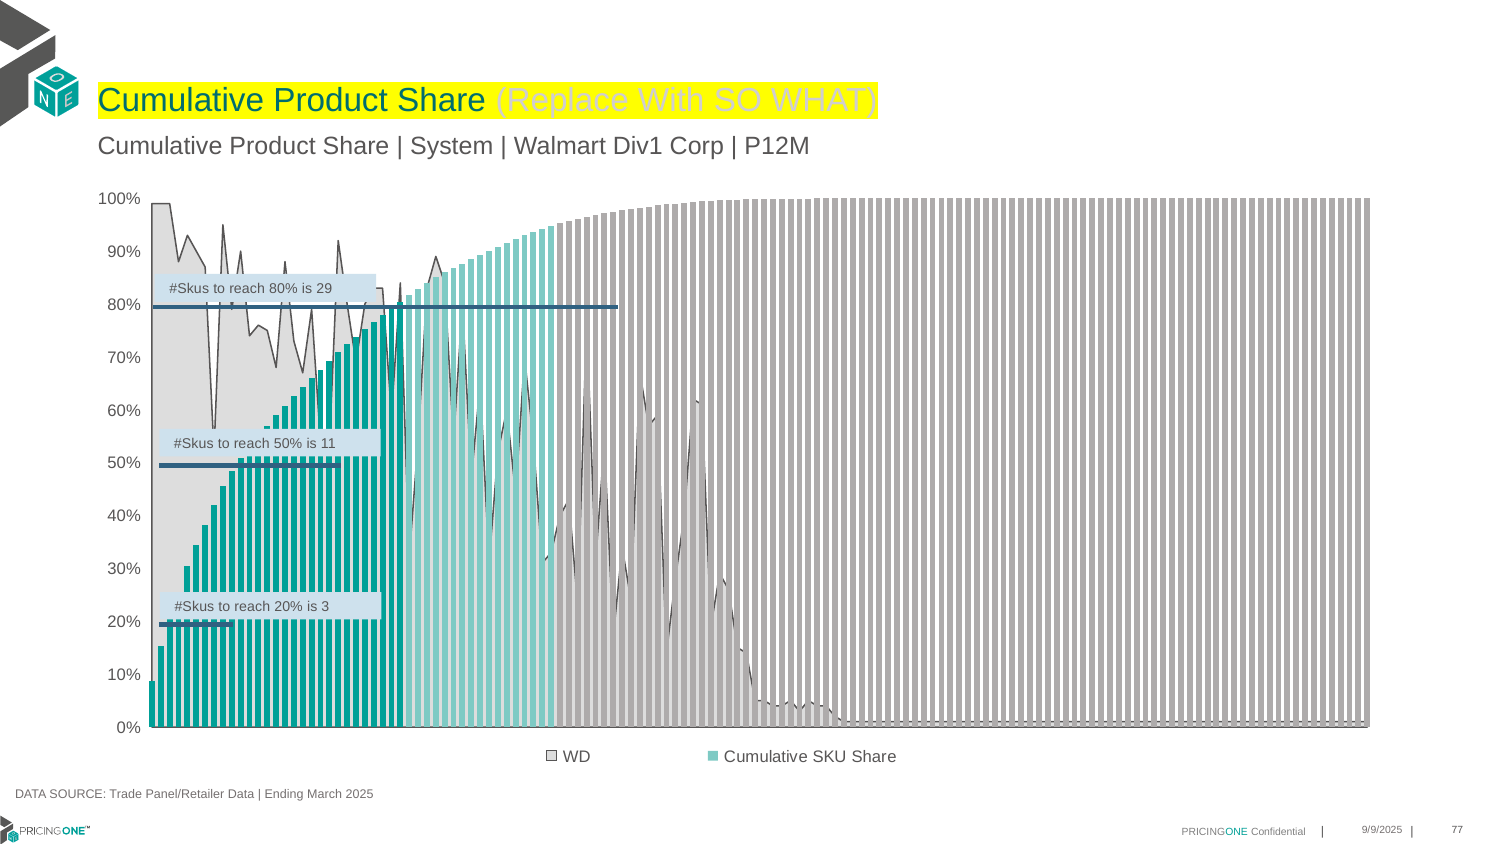

# Cumulative Product Share (Replace With SO WHAT)
Cumulative Product Share | System | Walmart Div1 Corp | P12M

### Chart

| Category | WD | Cumulative SKU Share |
|---|---|---|
| Gillette | 0.99 | 0.08646662988475308 |
| Harry's | 0.99 | 0.1526842021087224 |
| Gillette | 0.99 | 0.2057540141463296 |
| Gillette | 0.88 | 0.25606316648951677 |
| Gillette | 0.93 | 0.30479130921559483 |
| Harry's | 0.9 | 0.34455844378652534 |
| Gillette | 0.87 | 0.3822268336891258 |
| Gillette | 0.52 | 0.41957244799920634 |
| Gillette | 0.95 | 0.4564487623520626 |
| Gillette | 0.79 | 0.48444818525706074 |
| Gillette | 0.9 | 0.5080472353290546 |
| Harry's | 0.74 | 0.529231048104957 |
| Gillette | 0.76 | 0.5502023653861906 |
| Harry's | 0.75 | 0.5702443665367234 |
| Gillette | 0.68 | 0.5892591498370344 |
| Harry's | 0.88 | 0.6080411821144999 |
| Gillette | 0.73 | 0.6254545596061349 |
| Gillette | 0.67 | 0.6424564497938835 |
| Schick | 0.79 | 0.6593474034546272 |
| Gillette | 0.54 | 0.6761185119069918 |
| Gillette | 0.53 | 0.6928828216288342 |
| Bic | 0.92 | 0.708685931518216 |
| Bic | 0.8 | 0.7238746706073671 |
| Gillette | 0.69 | 0.7385471750547918 |
| Harry's | 0.8 | 0.752070365829374 |
| Schick | 0.83 | 0.7654384986602515 |
| Equate | 0.83 | 0.7787535545052584 |
| Bic | 0.59 | 0.7915781171089302 |
| Dollar Shav | 0.84 | 0.8042848037916848 |
| Gillette | 0.32 | 0.8167872941197872 |
| Gillette | 0.54 | 0.8289994083228932 |
| Dollar Shav | 0.83 | 0.8404142424308207 |
| Bic | 0.89 | 0.8504996668387603 |
| Comfort 3 | 0.84 | 0.8599258957128189 |
| Van Der Hag | 0.54 | 0.8683395826170244 |
| Van Der Hag | 0.8 | 0.876612559243317 |
| Dollar Shav | 0.47 | 0.884638812283346 |
| Comfort 3 | 0.65 | 0.8923576689281744 |
| Schick | 0.31 | 0.9000256054257807 |
| Gillette | 0.52 | 0.9076396209571758 |
| Gillette | 0.6 | 0.915142840624956 |
| Gillette | 0.44 | 0.9224525074679364 |
| Equate | 0.7 | 0.9296487527306865 |
| Equate | 0.54 | 0.9362943008211317 |
| Gillette | 0.31 | 0.9423026906421474 |
| Gillette | 0.33 | 0.9481631963523544 |
| Gillette | 0.4 | 0.9528612598066412 |
| Gillette | 0.43 | 0.9572086025415717 |
| Gillette | 0.23 | 0.9609305558440456 |
| Bic | 0.77 | 0.9645203793354038 |
| Harry's | 0.31 | 0.968096042712157 |
| Gillette | 0.54 | 0.9716216768098255 |
| Gillette | 0.17 | 0.9746137277809866 |
| Gillette | 0.34 | 0.9773084163454422 |
| Gillette | 0.24 | 0.9797818882850418 |
| Equate | 0.67 | 0.9821224802087782 |
| Harry's | 0.57 | 0.9843571057119604 |
| Gillette | 0.59 | 0.9865906059080217 |
| Harry's | 0.14 | 0.9884475970965387 |
| Gillette | 0.28 | 0.9901155835765363 |
| Gillette | 0.4 | 0.9917334938896525 |
| Dollar Shav | 0.62 | 0.9930033092000279 |
| Bic | 0.61 | 0.9940589410550531 |
| Gillette | 0.19 | 0.9950362234017835 |
| Gillette | 0.29 | 0.9959623980501051 |
| Gillette | 0.26 | 0.9968725839597502 |
| Gillette | 0.15 | 0.9975664764631933 |
| Gillette | 0.14 | 0.998118298942619 |
| Gillette | 0.05 | 0.9984505458700734 |
| Schick | 0.05 | 0.9986847973024136 |
| Schick | 0.04 | 0.9988901189641864 |
| Schick | 0.04 | 0.9990881261296733 |
| Gillette | 0.05 | 0.9992598761290052 |
| Bic | 0.03 | 0.9994307821479964 |
| Cremo | 0.05 | 0.9995415780116113 |
| Bic | 0.04 | 0.9996497481586106 |
| Cremo | 0.04 | 0.9997061072902506 |
| Bic | 0.02 | 0.9997594656029013 |
| Harry's | 0.01 | 0.9997839879205782 |
| Comfort 3 | 0.01 | 0.9998077131457112 |
| Schick | 0.01 | 0.9998286251030417 |
| Dollar Shav | 0.01 | 0.9998478959874876 |
| Gillette | 0.01 | 0.9998647287065048 |
| Bic | 0.01 | 0.9998802485672142 |
| Harry's | 0.01 | 0.9998947837841929 |
| Van Der Hag | 0.01 | 0.9999059899676055 |
| Schick | 0.01 | 0.9999159301805071 |
| Bic | 0.01 | 0.9999256359544251 |
| Schick | 0.01 | 0.9999338882066452 |
| Dollar Shav | 0.01 | 0.9999418122442884 |
| Gillette | 0.01 | 0.9999481889846403 |
| Gillette | 0.01 | 0.9999544250616021 |
| Dollar Shav | 0.01 | 0.9999595827192398 |
| Gillette | 0.01 | 0.9999626773138224 |
| Gillette | 0.01 | 0.9999653968060312 |
| Equate | 0.01 | 0.9999680225226467 |
| Dollar Shav | 0.01 | 0.9999705544636688 |
| Van Der Hag | 0.01 | 0.9999728519657074 |
| Gillette | 0.01 | 0.9999749150287625 |
| Cremo | 0.01 | 0.9999768843162241 |
| Gillette | 0.01 | 0.9999785253891088 |
| Schick | 0.01 | 0.9999800726864001 |
| Comfort 3 | 0.01 | 0.9999814793203012 |
| Harry's | 0.01 | 0.9999826984030156 |
| Equate | 0.01 | 0.9999838705979333 |
| Gillette | 0.01 | 0.9999849490172574 |
| Gillette | 0.01 | 0.999985980548785 |
| Gillette | 0.01 | 0.9999869183047191 |
| Schick | 0.01 | 0.9999878091728565 |
| All Others | 0.01 | 0.9999887000409938 |
| Gillette | 0.01 | 0.9999894033579444 |
| Equate | 0.01 | 0.999990106674895 |
| Gillette | 0.01 | 0.9999908099918455 |
| Gillette | 0.01 | 0.9999915133087961 |
| Dollar Shav | 0.01 | 0.9999922166257467 |
| Bic | 0.01 | 0.9999928730549006 |
| All Others | 0.01 | 0.9999934825962578 |
| Schick | 0.01 | 0.9999940921376149 |
| Cremo | 0.01 | 0.9999946547911753 |
| Schick | 0.01 | 0.9999951705569391 |
| Bic | 0.01 | 0.9999955925471095 |
| Schick | 0.01 | 0.9999960145372798 |
| Schick | 0.01 | 0.9999964365274502 |
| Gillette | 0.01 | 0.9999968116298238 |
| Bic | 0.01 | 0.9999971867321974 |
| Harry's | 0.01 | 0.999997561834571 |
| Gillette | 0.01 | 0.999997890049148 |
| Gillette | 0.01 | 0.9999982182637249 |
| Schick | 0.01 | 0.9999985464783019 |
| Schick | 0.01 | 0.9999988746928788 |
| Dollar Shav | 0.01 | 0.999999156019659 |
| Edgewell Pe | 0.01 | 0.9999993435708459 |
| Gillette | 0.01 | 0.999999484234236 |
| Schick | 0.01 | 0.9999996248976262 |
| Schick | 0.01 | 0.9999997186732196 |
| Gillette | 0.01 | 0.999999812448813 |
| Equate | 0.01 | 0.9999999062244064 |
| Schick | 0.01 | 0.9999999999999998 |
#Skus to reach 80% is 29
#Skus to reach 50% is 11
#Skus to reach 20% is 3
DATA SOURCE: Trade Panel/Retailer Data | Ending March 2025

9/9/2025
77